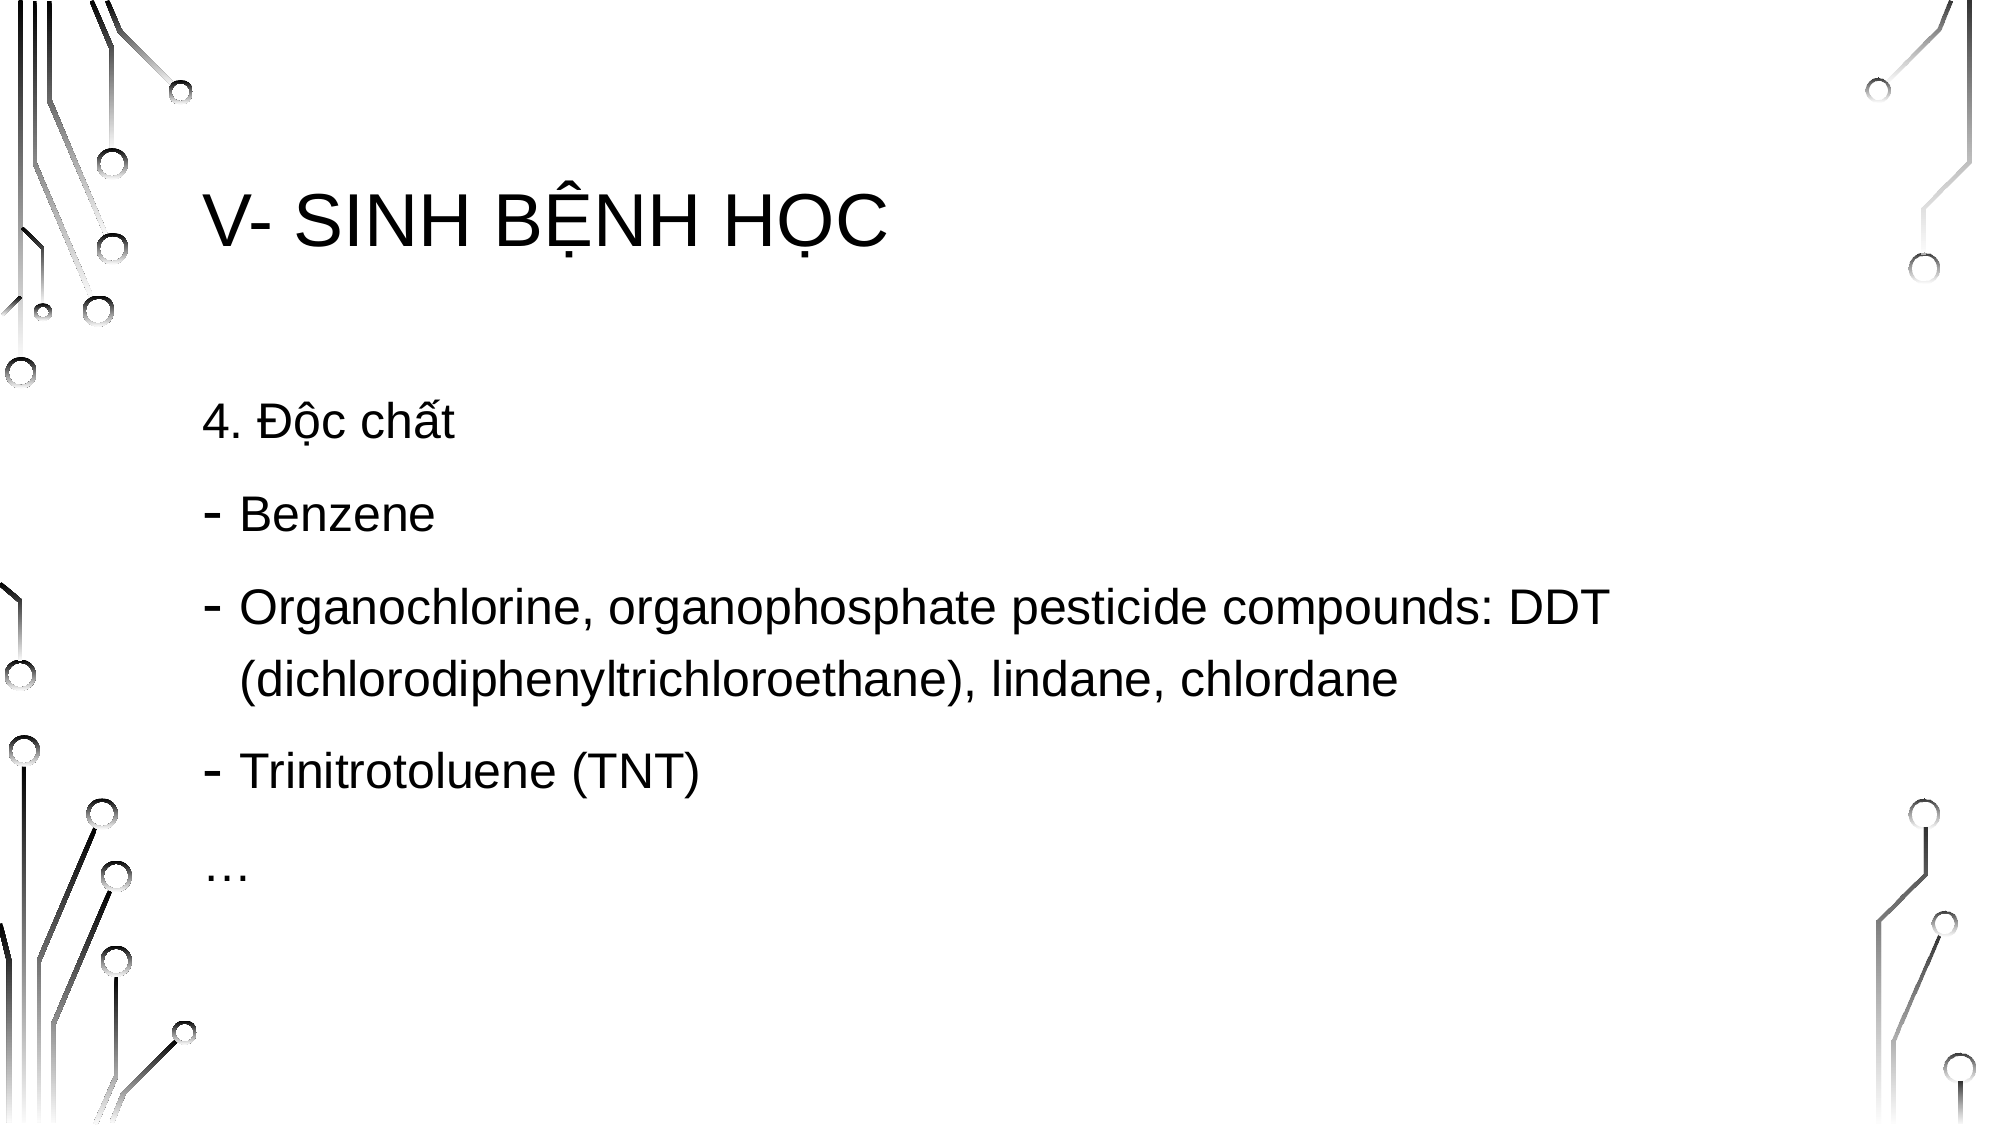

# V- SINH BỆNH HỌC
4. Độc chất
Benzene
Organochlorine, organophosphate pesticide compounds: DDT (dichlorodiphenyltrichloroethane), lindane, chlordane
Trinitrotoluene (TNT)
…